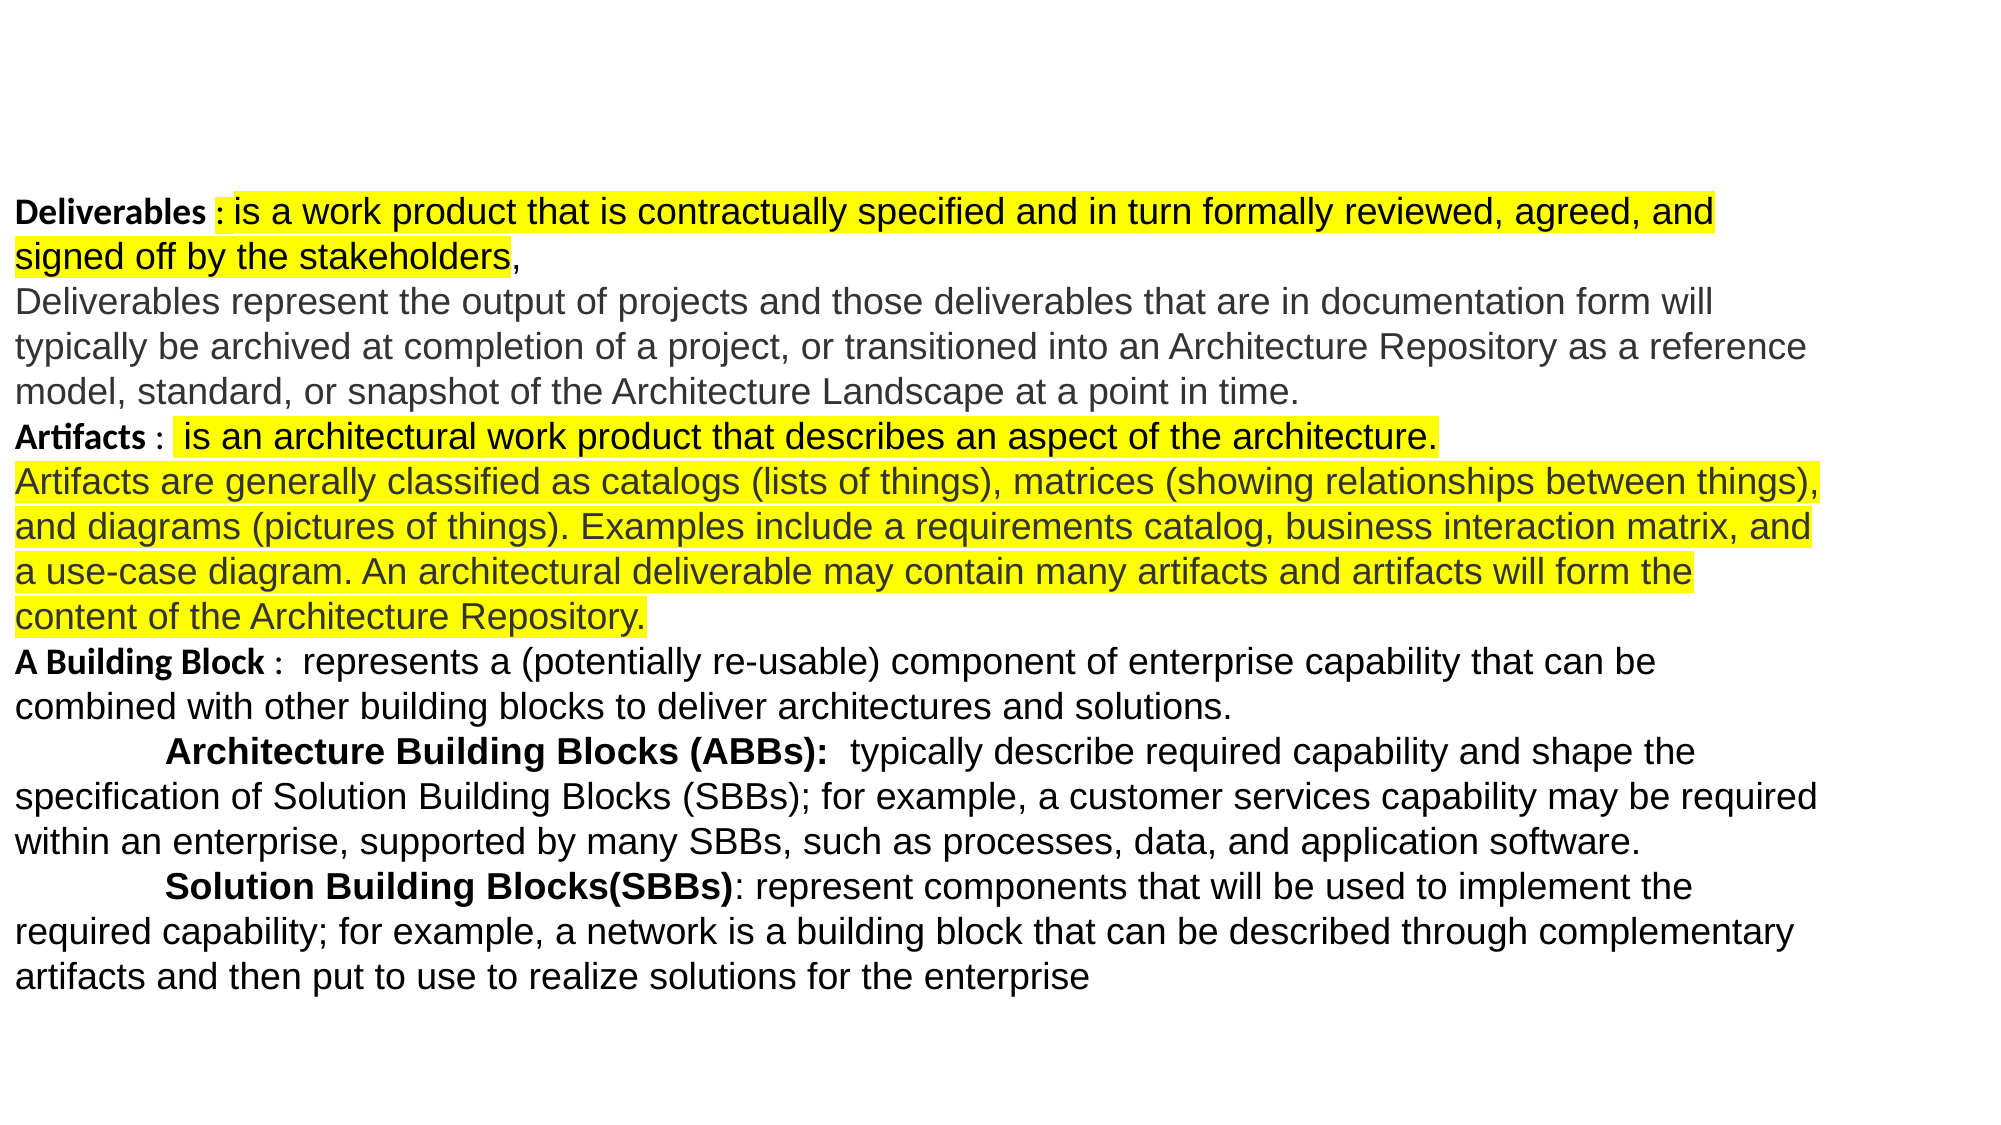

Deliverables : is a work product that is contractually specified and in turn formally reviewed, agreed, and signed off by the stakeholders,
Deliverables represent the output of projects and those deliverables that are in documentation form will typically be archived at completion of a project, or transitioned into an Architecture Repository as a reference model, standard, or snapshot of the Architecture Landscape at a point in time.
Artifacts :  is an architectural work product that describes an aspect of the architecture.
Artifacts are generally classified as catalogs (lists of things), matrices (showing relationships between things), and diagrams (pictures of things). Examples include a requirements catalog, business interaction matrix, and a use-case diagram. An architectural deliverable may contain many artifacts and artifacts will form the content of the Architecture Repository.
A Building Block :  represents a (potentially re-usable) component of enterprise capability that can be combined with other building blocks to deliver architectures and solutions.
	Architecture Building Blocks (ABBs):  typically describe required capability and shape the specification of Solution Building Blocks (SBBs); for example, a customer services capability may be required within an enterprise, supported by many SBBs, such as processes, data, and application software.
	Solution Building Blocks(SBBs): represent components that will be used to implement the required capability; for example, a network is a building block that can be described through complementary artifacts and then put to use to realize solutions for the enterprise